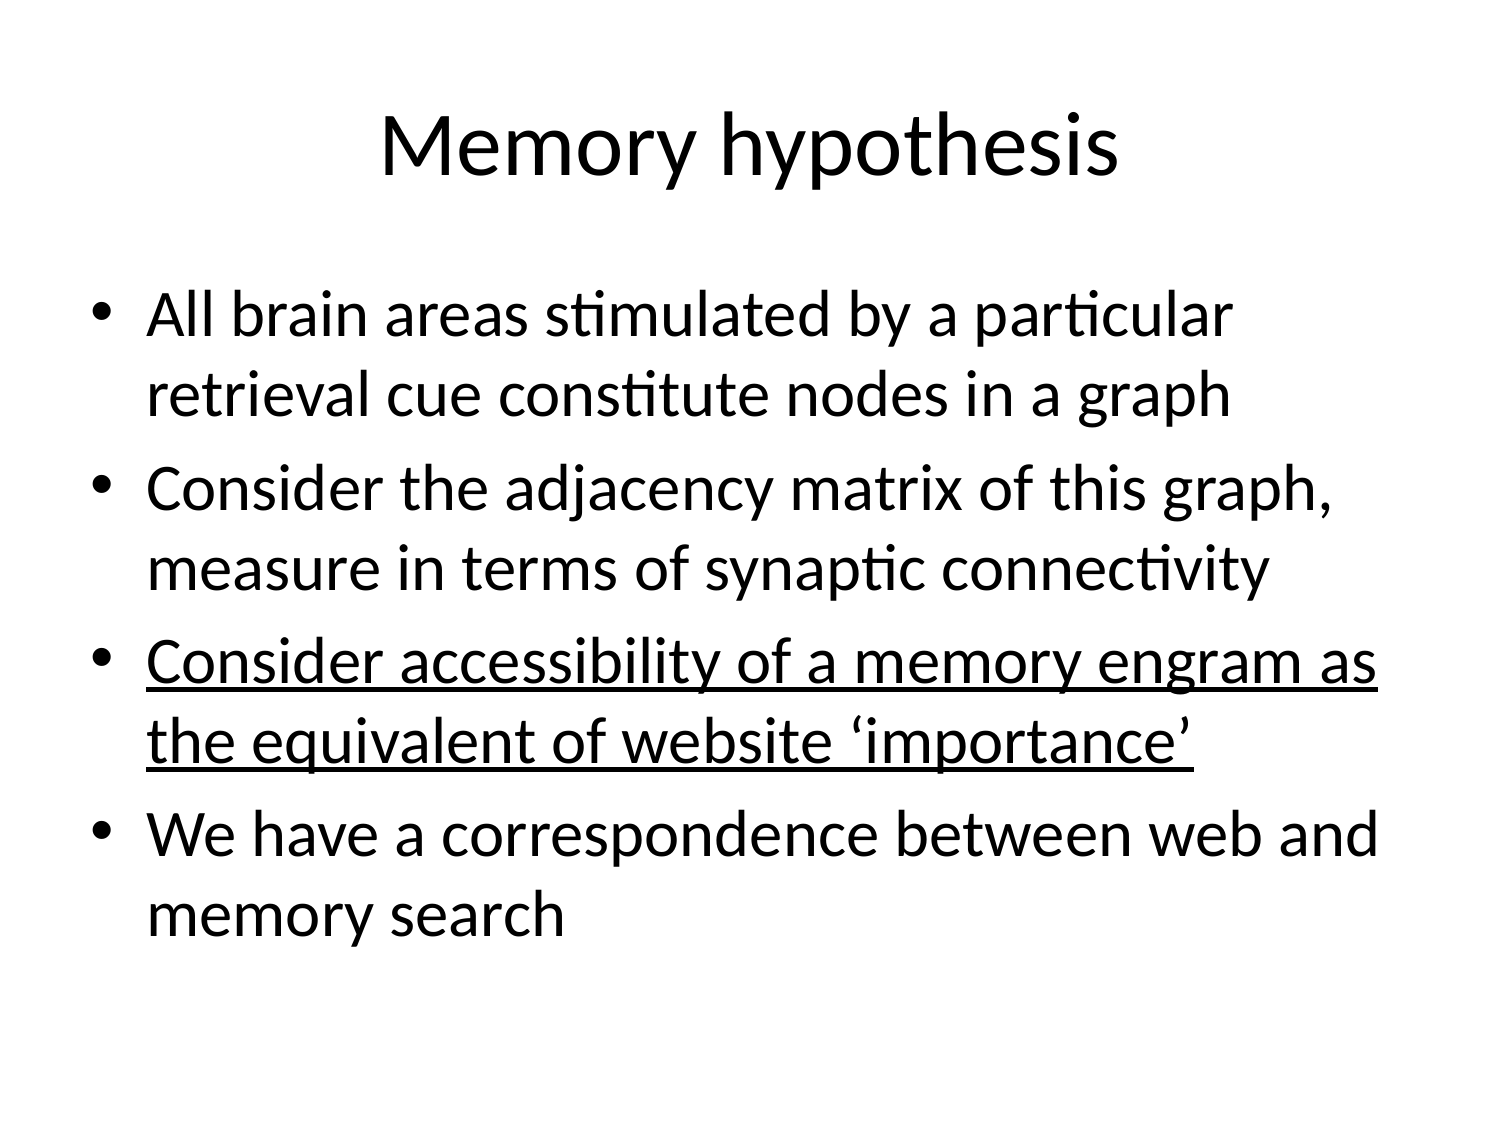

# Memory hypothesis
All brain areas stimulated by a particular retrieval cue constitute nodes in a graph
Consider the adjacency matrix of this graph, measure in terms of synaptic connectivity
Consider accessibility of a memory engram as the equivalent of website ‘importance’
We have a correspondence between web and memory search